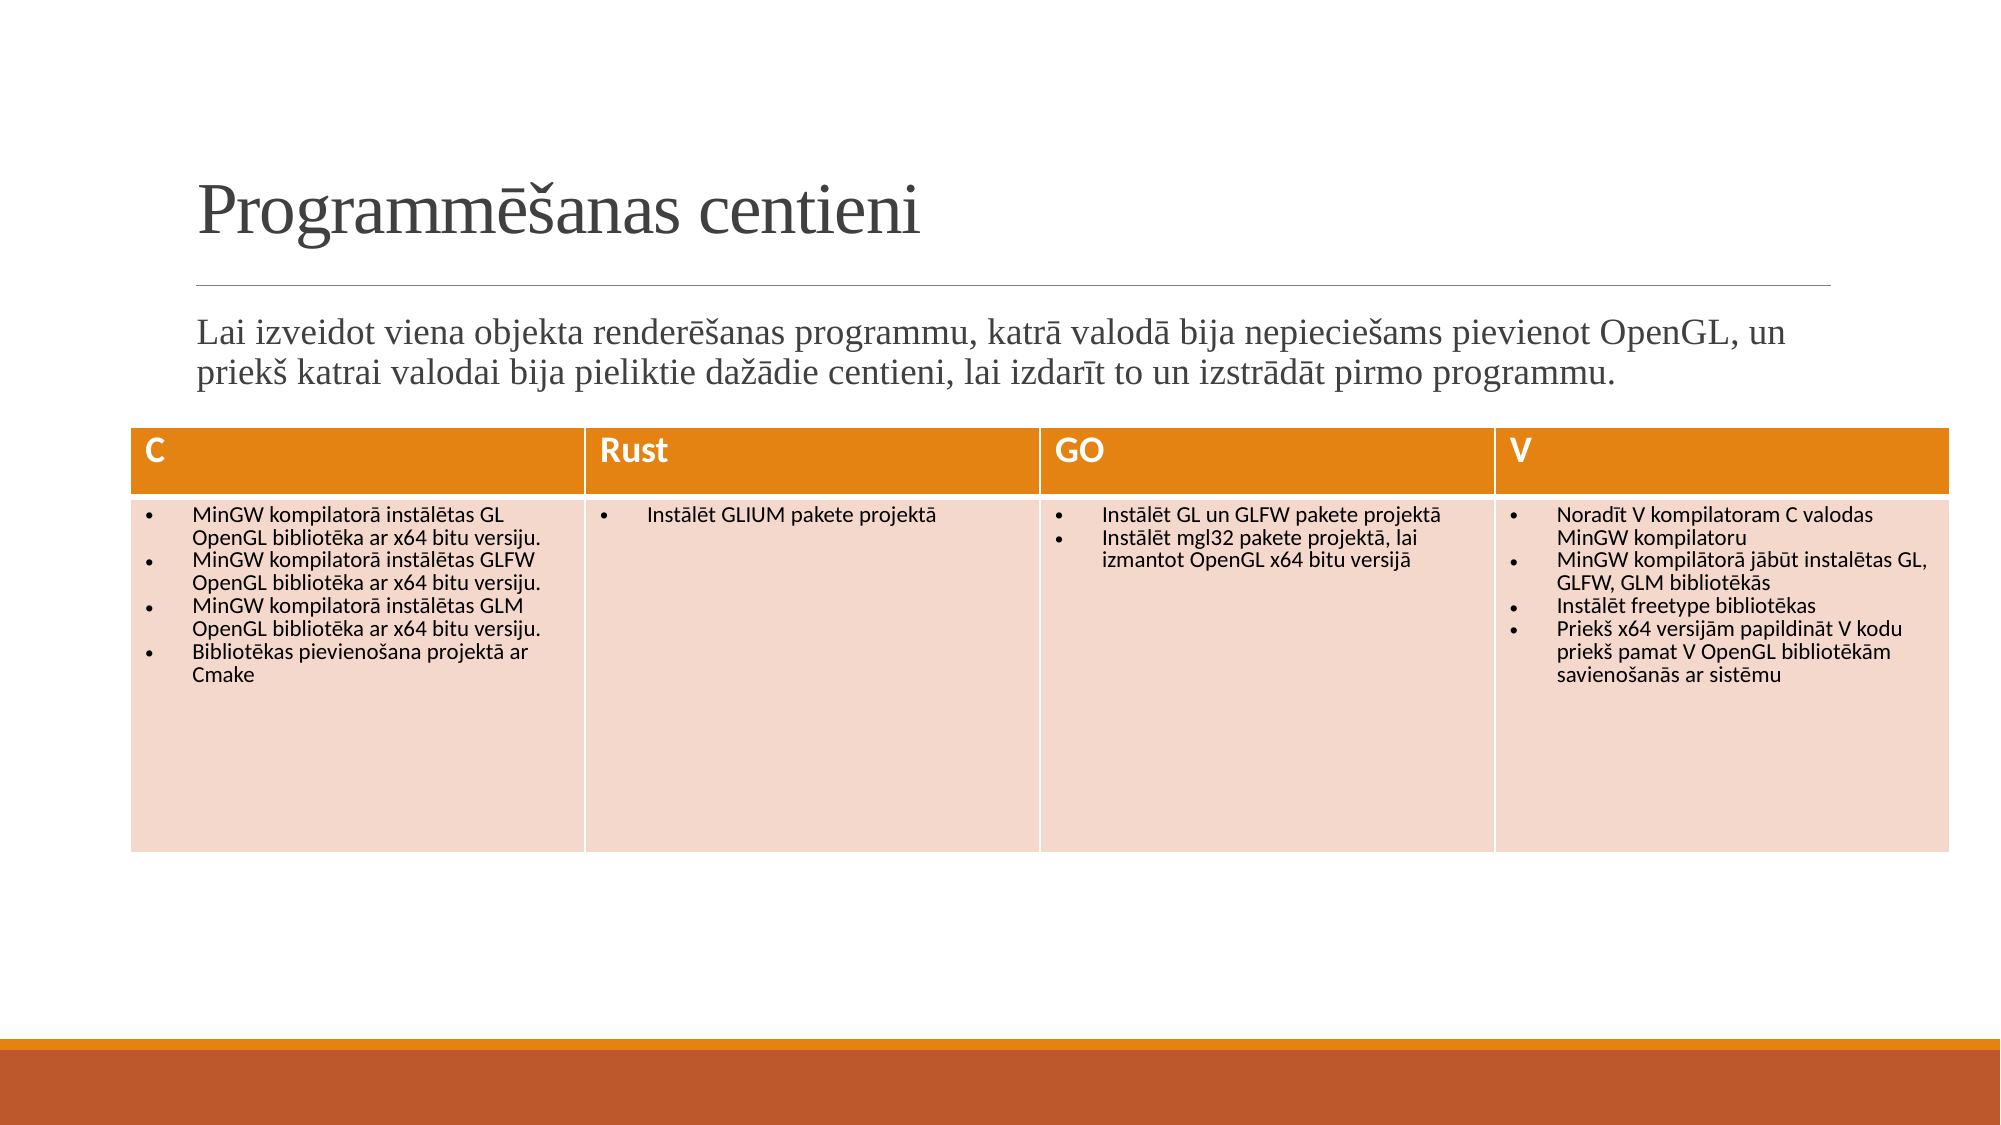

# Programmēšanas centieni
Lai izveidot viena objekta renderēšanas programmu, katrā valodā bija nepieciešams pievienot OpenGL, un priekš katrai valodai bija pieliktie dažādie centieni, lai izdarīt to un izstrādāt pirmo programmu.
| C | Rust | GO | V |
| --- | --- | --- | --- |
| MinGW kompilatorā instālētas GL OpenGL bibliotēka ar x64 bitu versiju. MinGW kompilatorā instālētas GLFW OpenGL bibliotēka ar x64 bitu versiju. MinGW kompilatorā instālētas GLM OpenGL bibliotēka ar x64 bitu versiju. Bibliotēkas pievienošana projektā ar Cmake | Instālēt GLIUM pakete projektā | Instālēt GL un GLFW pakete projektā Instālēt mgl32 pakete projektā, lai izmantot OpenGL x64 bitu versijā | Noradīt V kompilatoram C valodas MinGW kompilatoru MinGW kompilātorā jābūt instalētas GL, GLFW, GLM bibliotēkās Instālēt freetype bibliotēkas Priekš x64 versijām papildināt V kodu priekš pamat V OpenGL bibliotēkām savienošanās ar sistēmu |